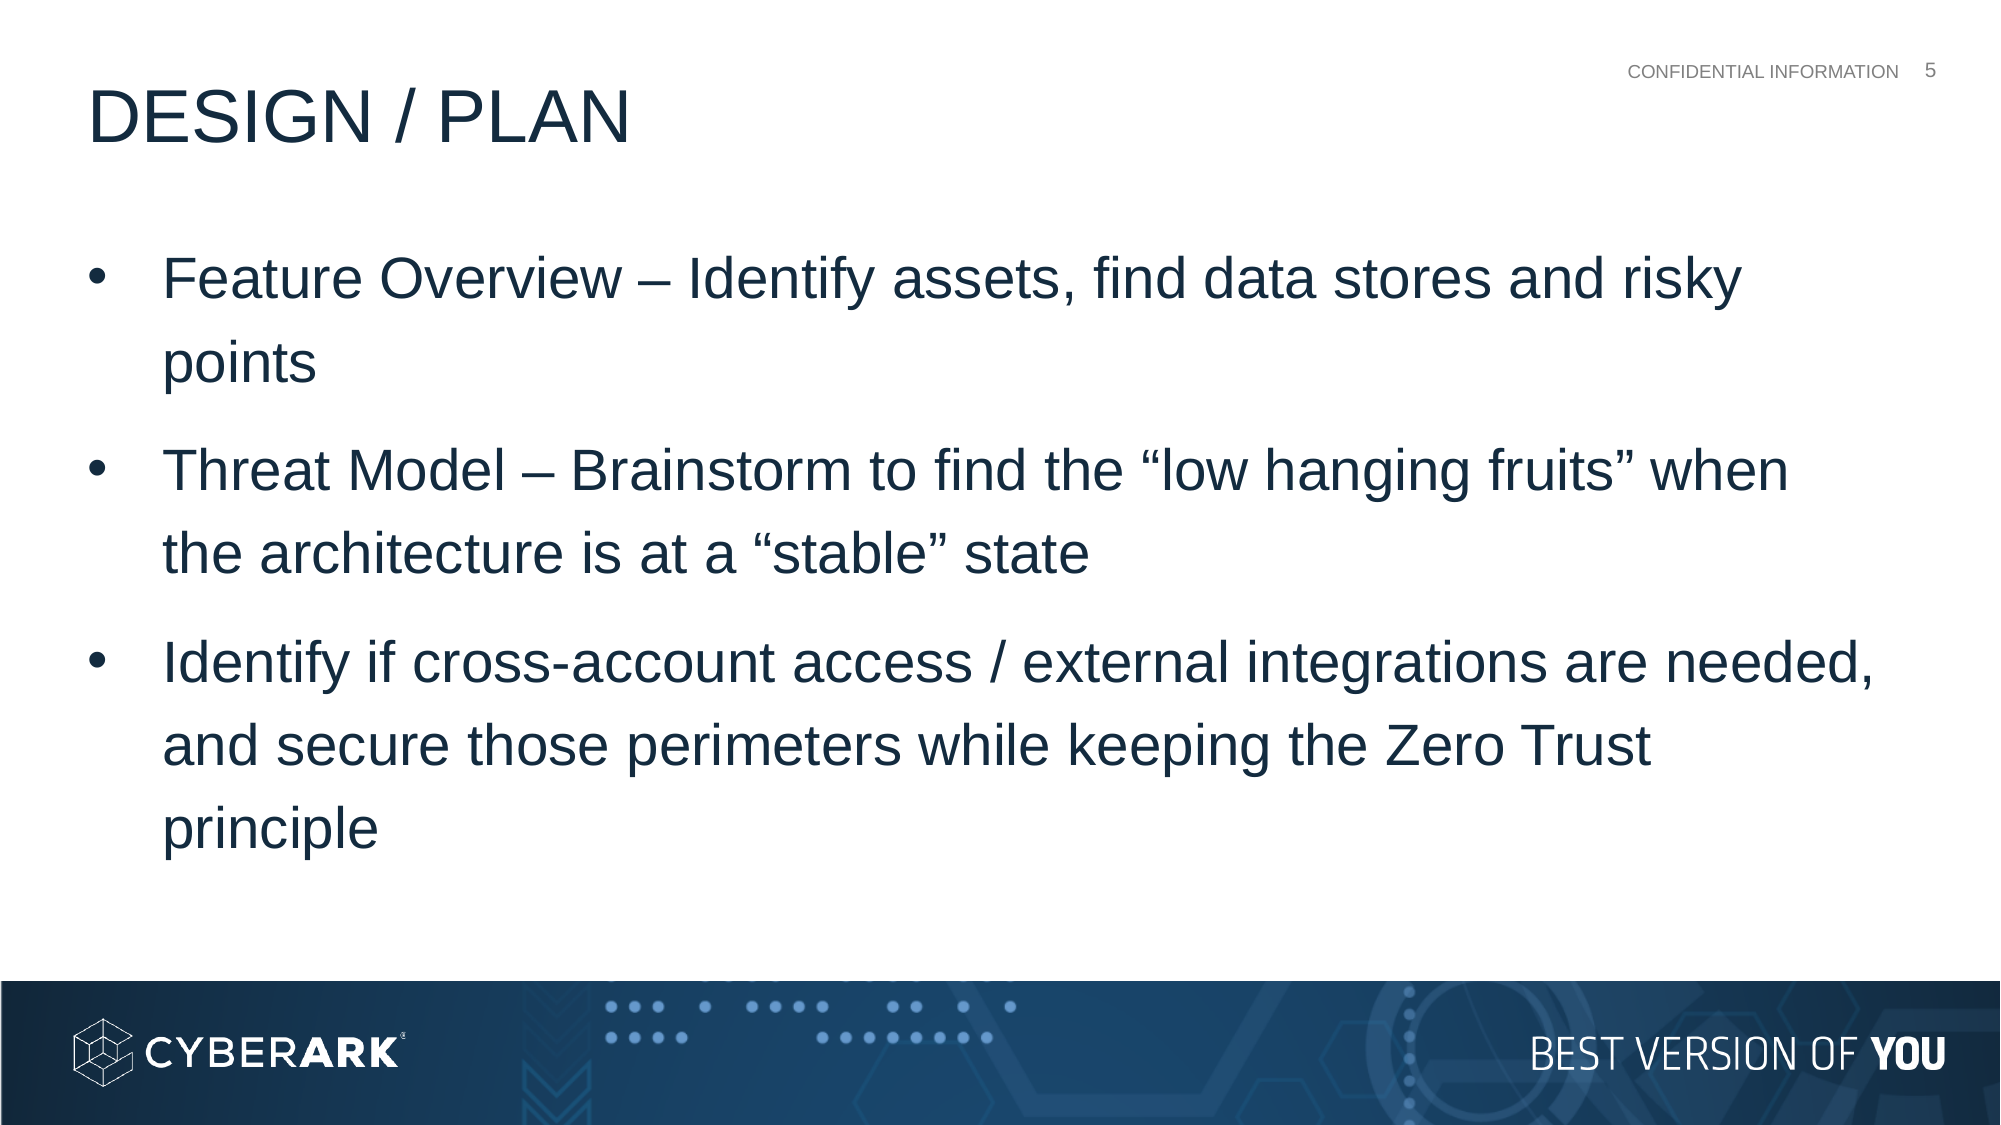

DESIGN / PLAN
Feature Overview – Identify assets, find data stores and risky points
Threat Model – Brainstorm to find the “low hanging fruits” when the architecture is at a “stable” state
Identify if cross-account access / external integrations are needed, and secure those perimeters while keeping the Zero Trust principle